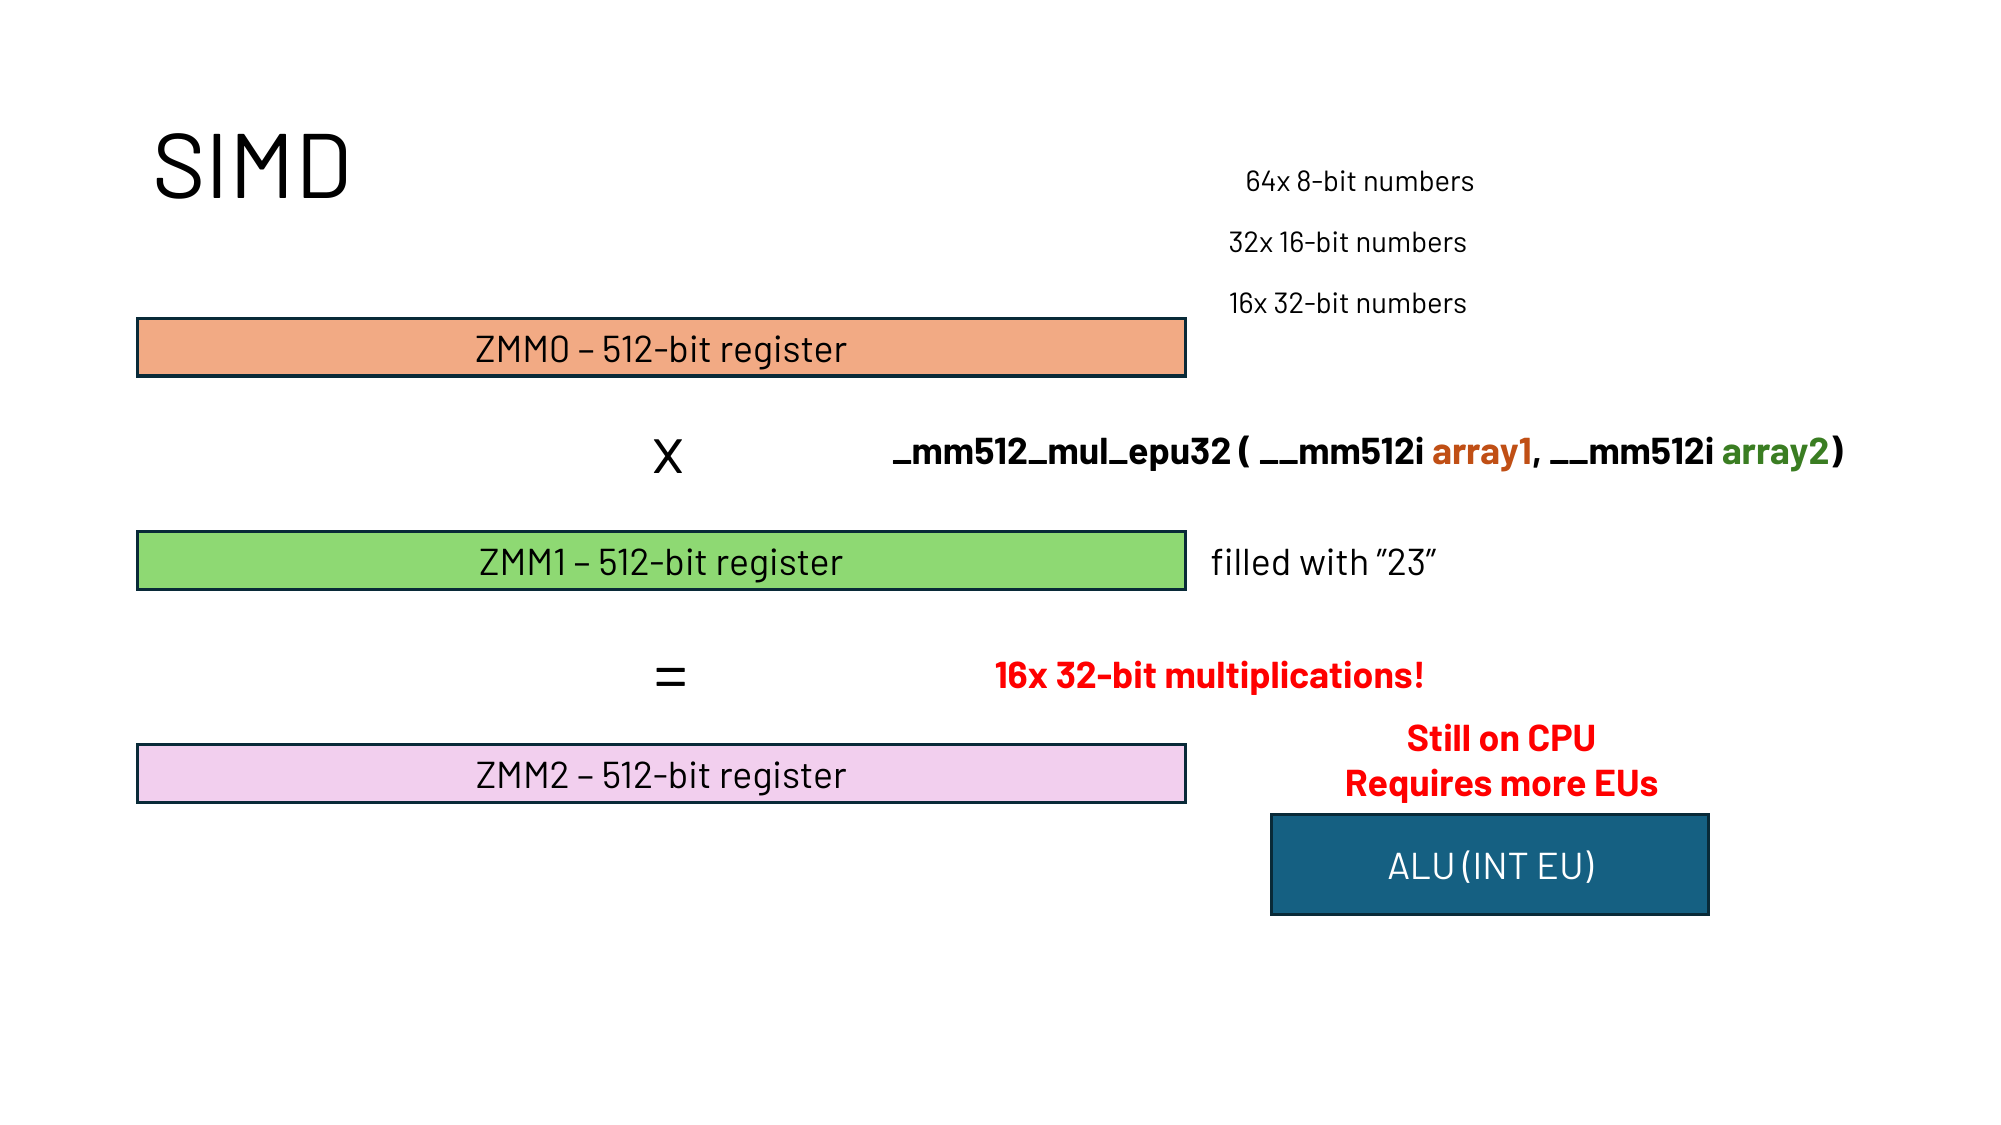

# SIMD
64x 8-bit numbers
32x 16-bit numbers
16x 32-bit numbers
ZMM0 – 512-bit register
x
_mm512_mul_epu32 ( __mm512i array1, __mm512i array2)
filled with ”23”
ZMM1 – 512-bit register
=
16x 32-bit multiplications!
Still on CPU
Requires more EUs
ZMM2 – 512-bit register
ALU (INT EU)